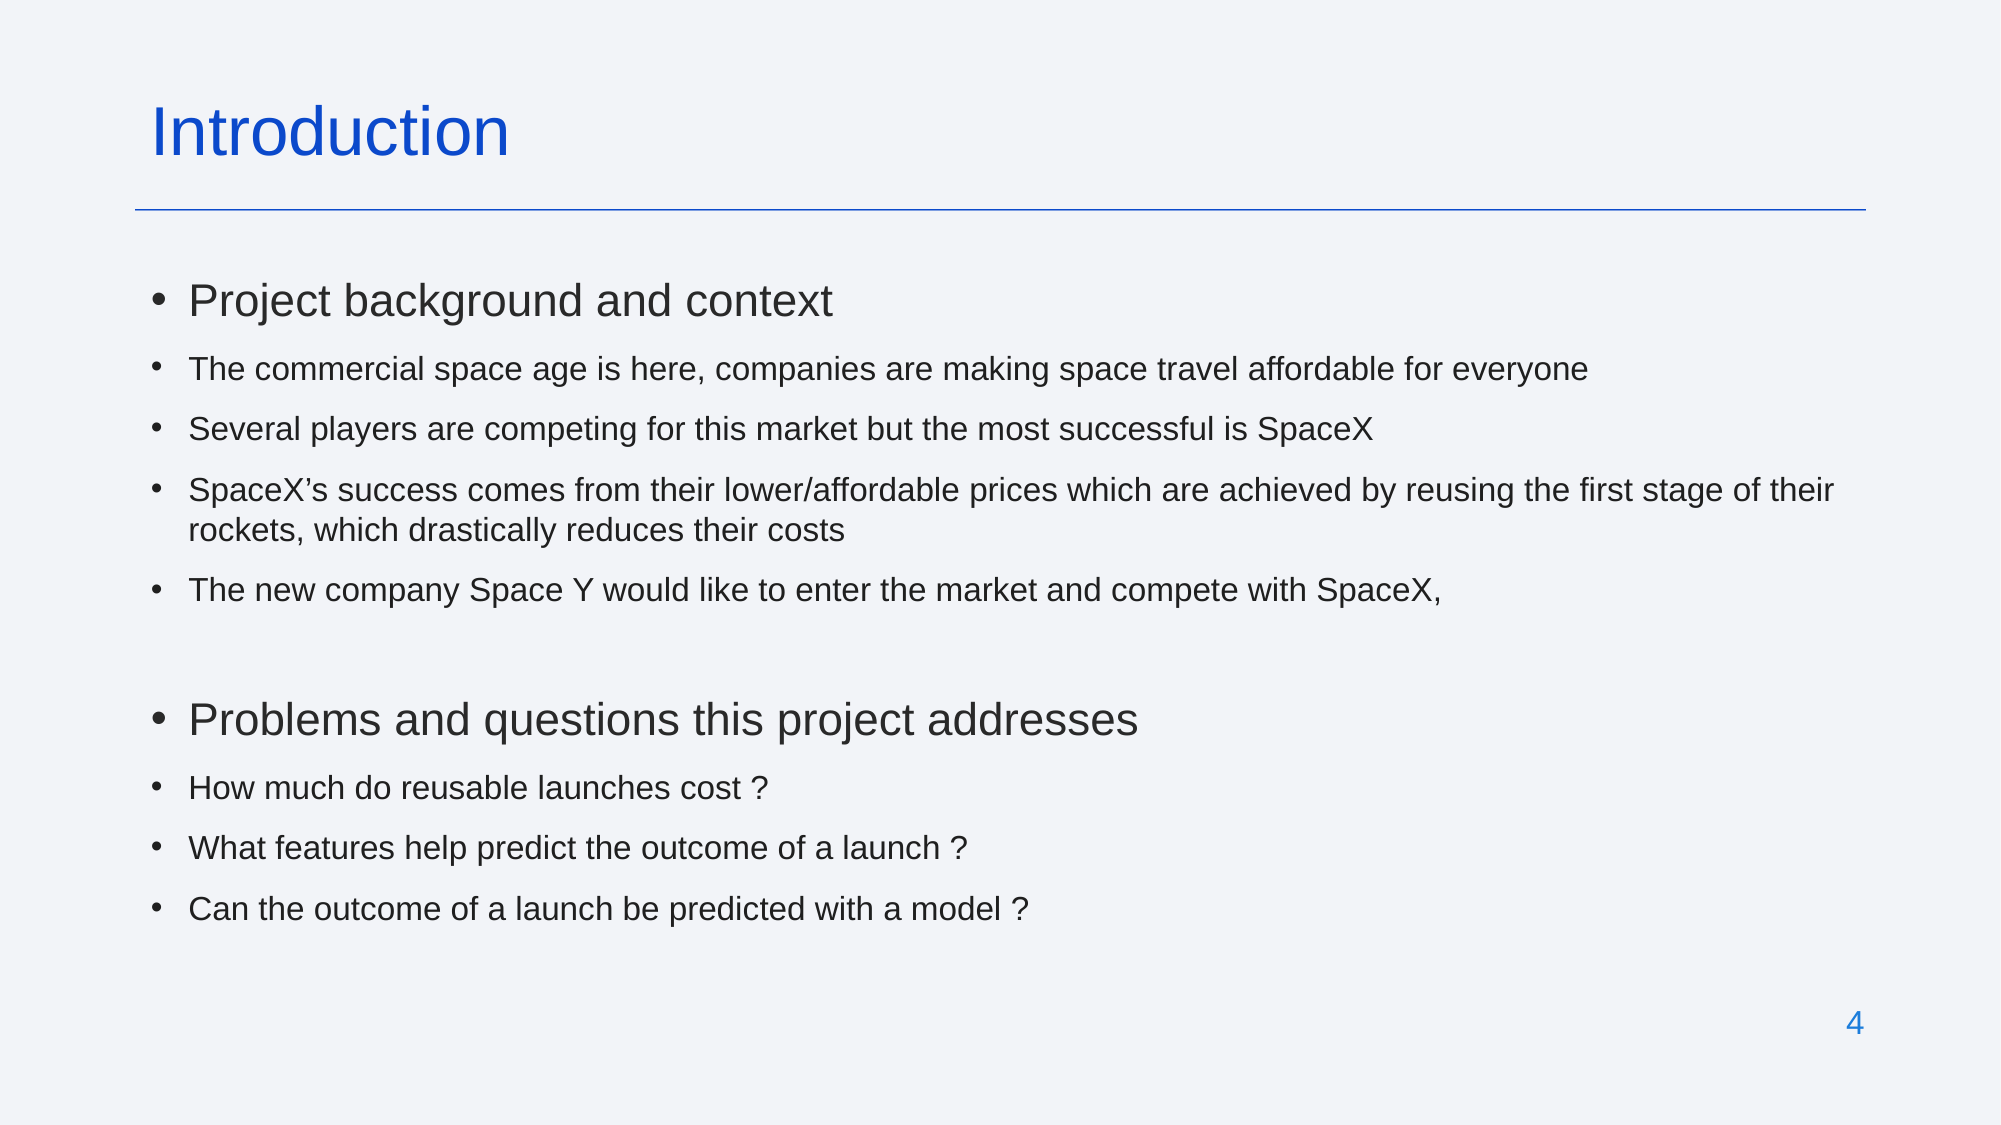

Introduction
Project background and context
The commercial space age is here, companies are making space travel affordable for everyone
Several players are competing for this market but the most successful is SpaceX
SpaceX’s success comes from their lower/affordable prices which are achieved by reusing the first stage of their rockets, which drastically reduces their costs
The new company Space Y would like to enter the market and compete with SpaceX,

Problems and questions this project addresses
How much do reusable launches cost ?
What features help predict the outcome of a launch ?
Can the outcome of a launch be predicted with a model ?
4